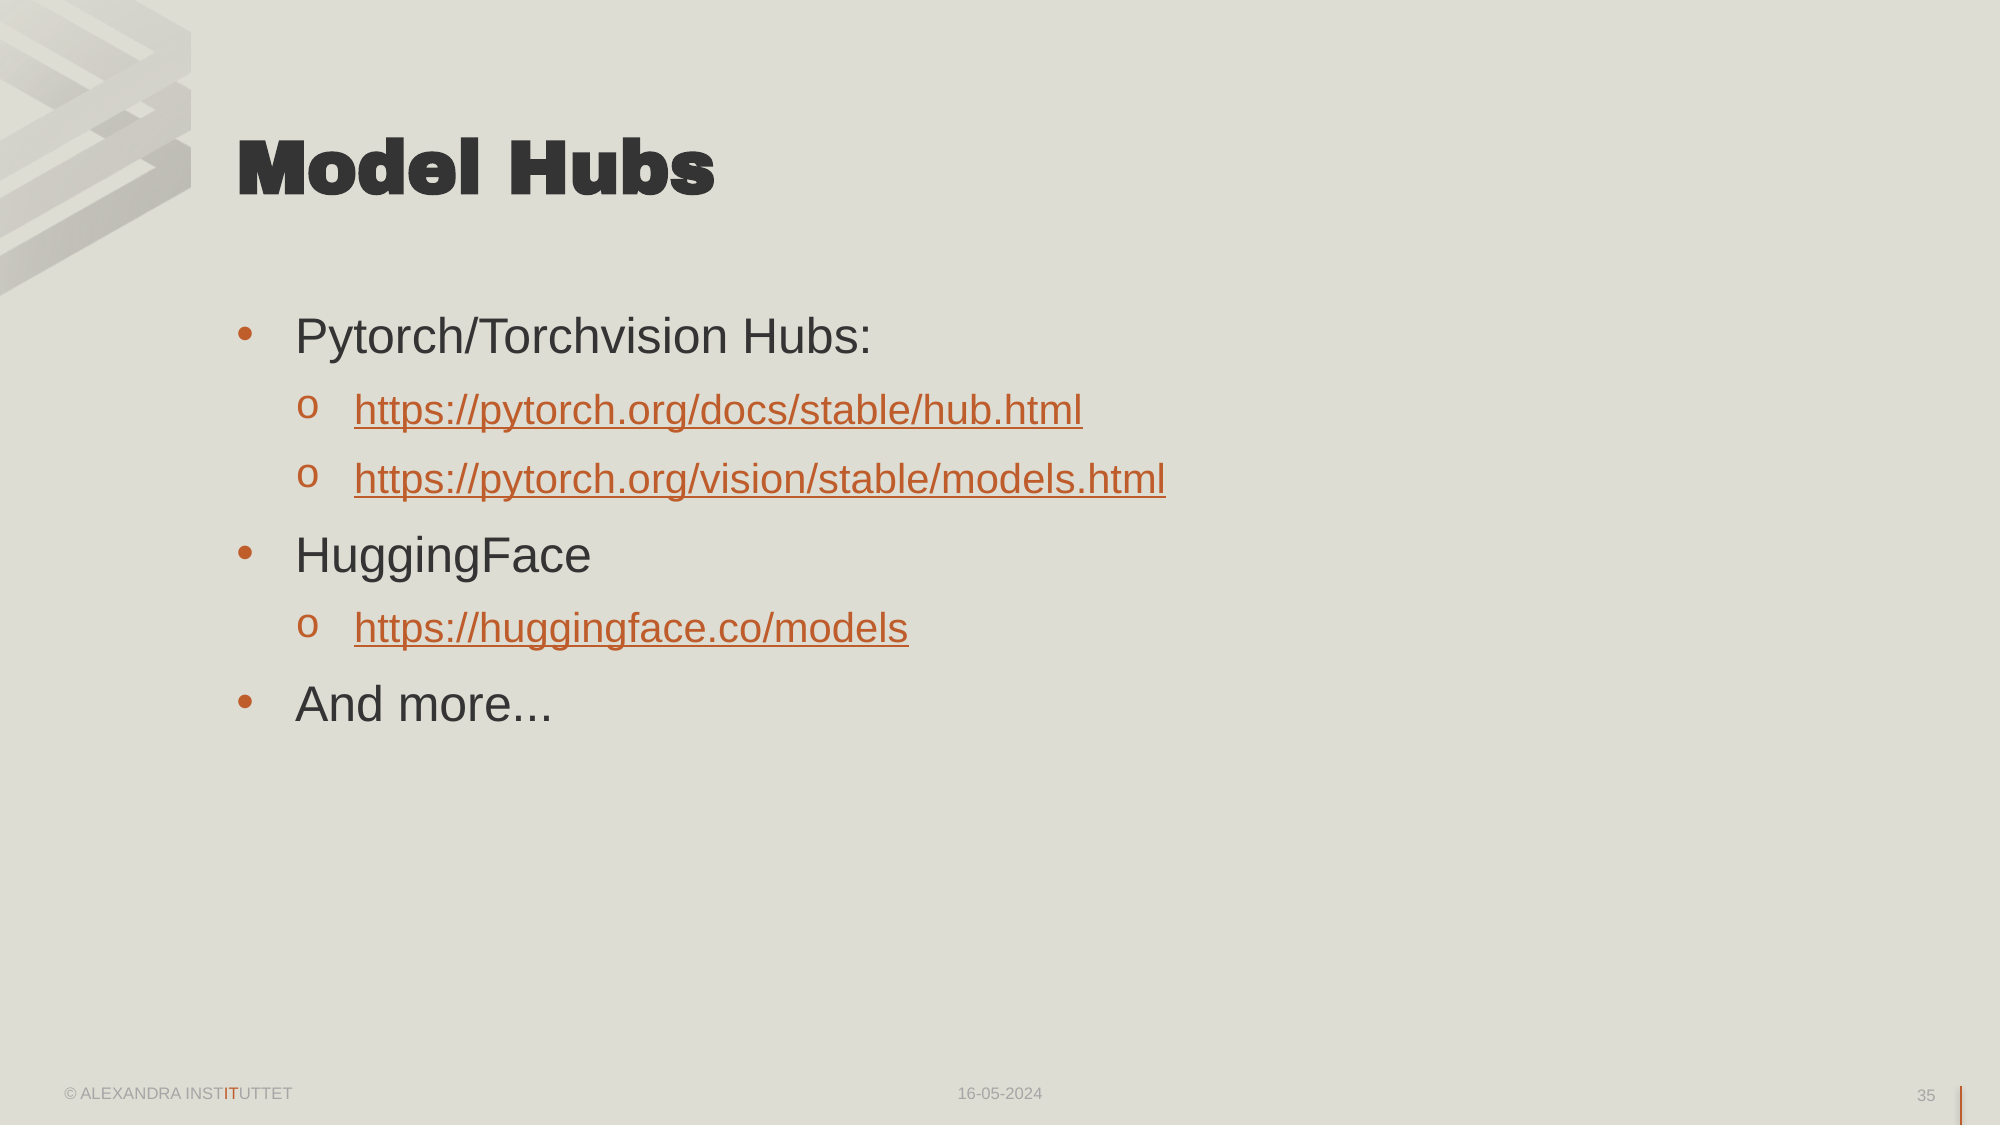

# Model Hubs
Pytorch/Torchvision Hubs:
https://pytorch.org/docs/stable/hub.html
https://pytorch.org/vision/stable/models.html
HuggingFace
https://huggingface.co/models
And more...
© ALEXANDRA INSTITUTTET
16-05-2024
35